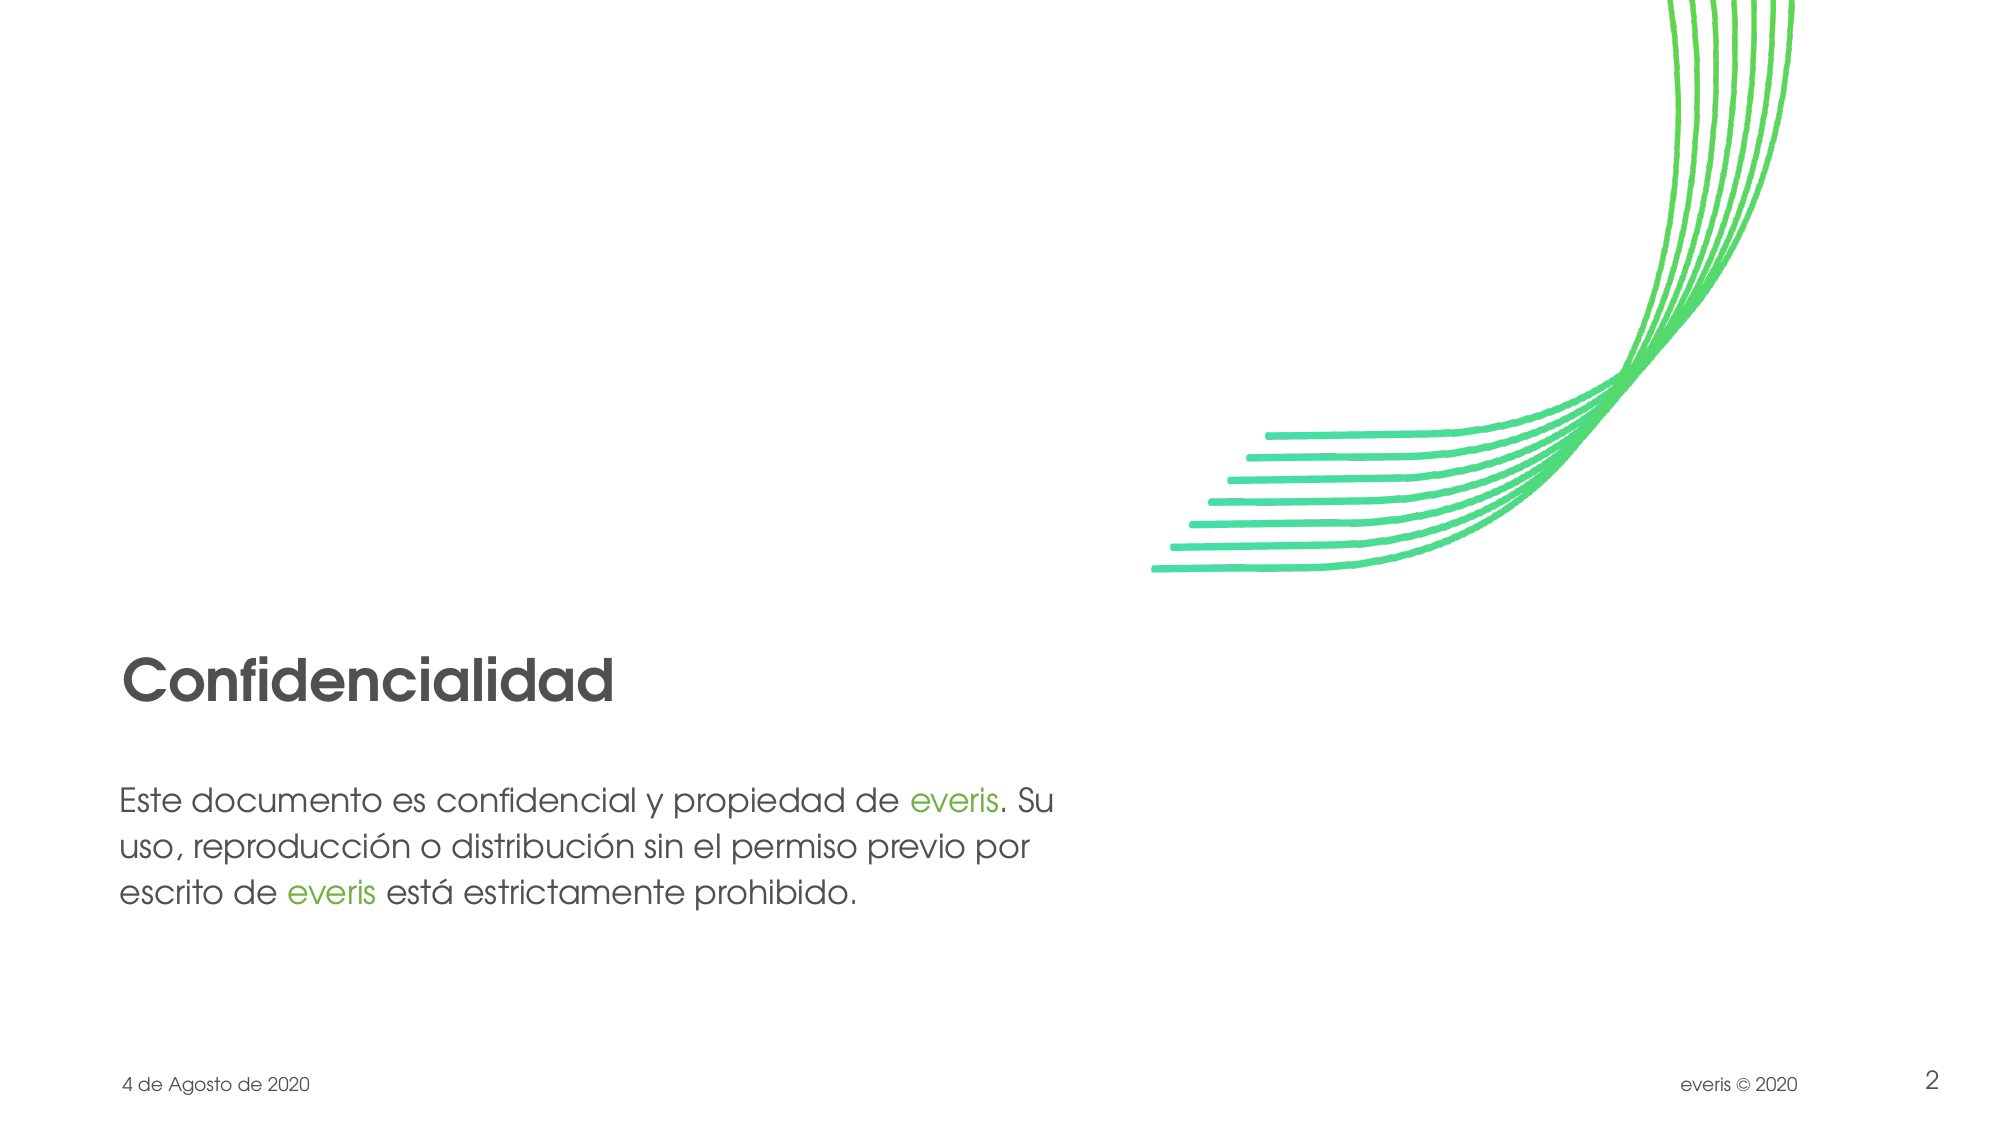

4 de Agosto de 2020
everis © 2020
2